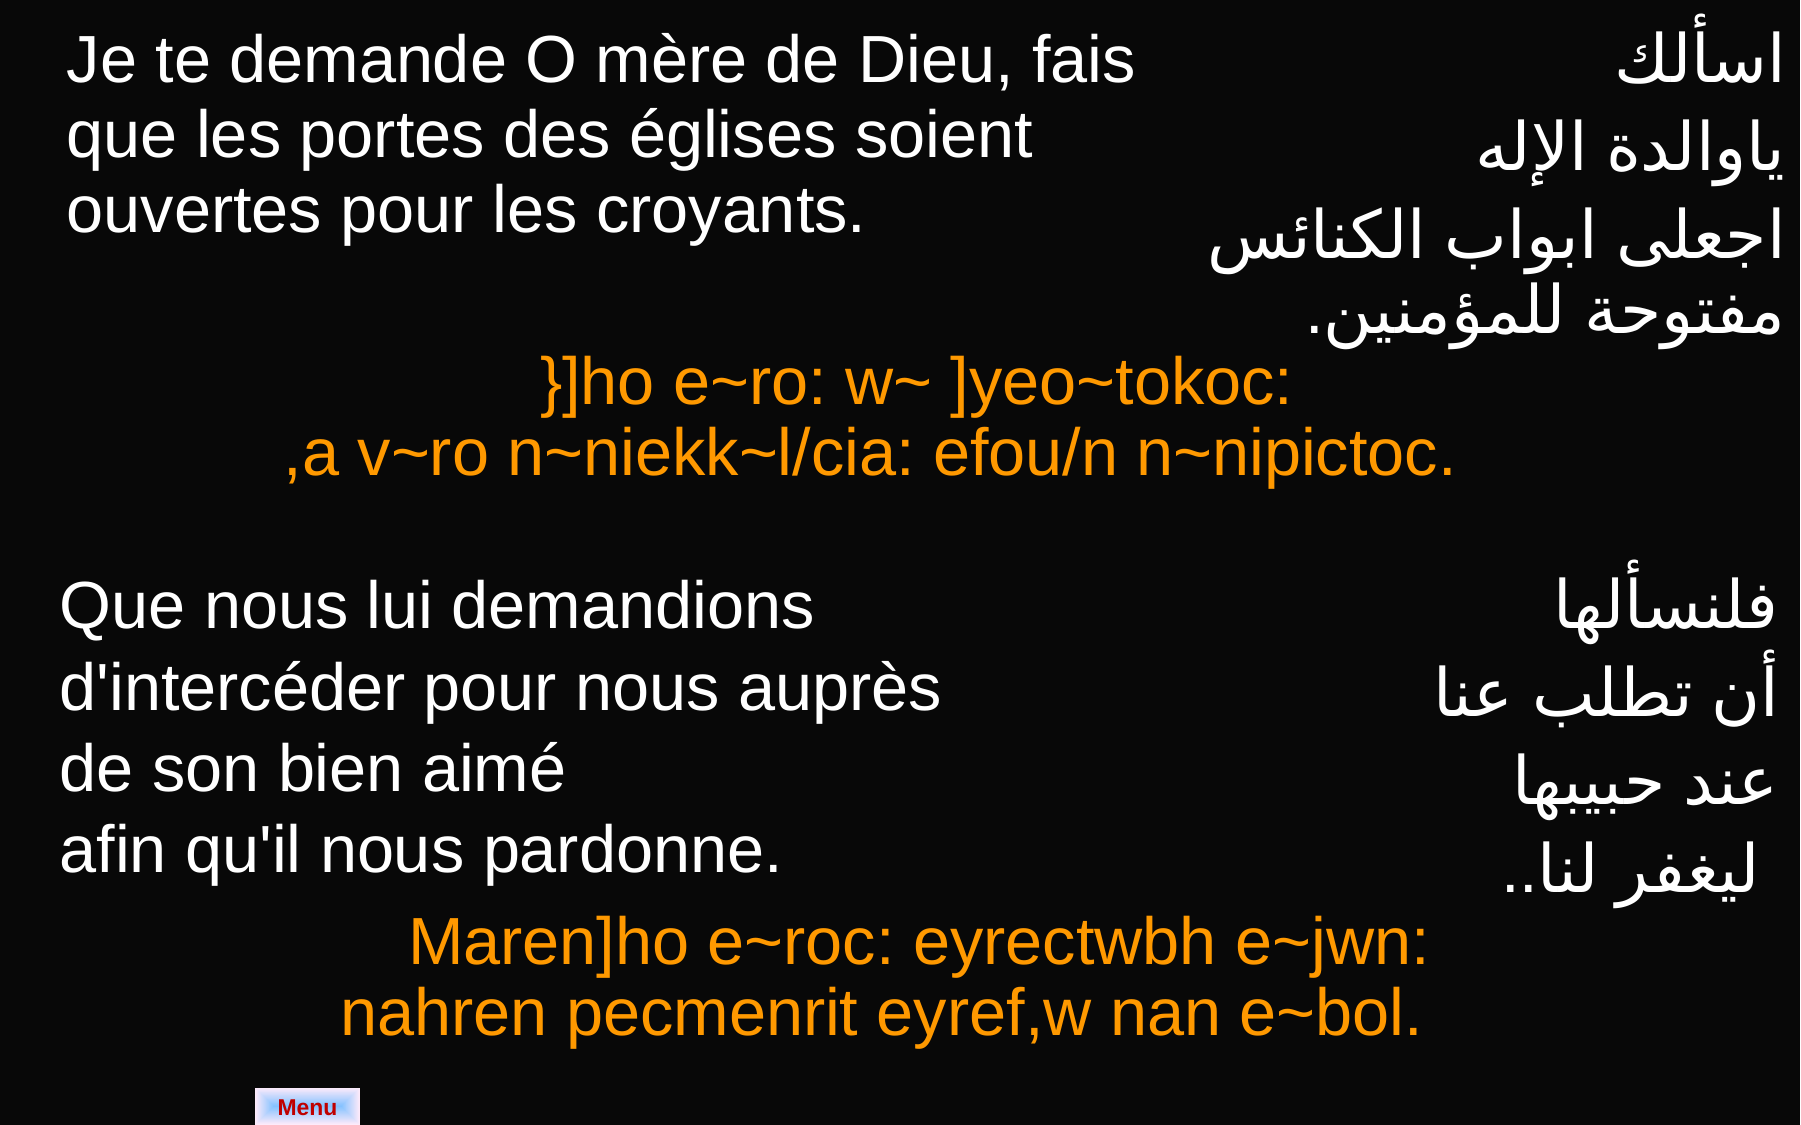

| Je te demande O mère de Dieu, fais que les portes des églises soient ouvertes pour les croyants. | اسألك ياوالدة الإله اجعلى ابواب الكنائس مفتوحة للمؤمنين. |
| --- | --- |
| }]ho e~ro: w~ ]yeo~tokoc: ,a v~ro n~niekk~l/cia: efou/n n~nipictoc. |  |
| Que nous lui demandions d'intercéder pour nous auprès de son bien aimé afin qu'il nous pardonne. | فلنسألها أن تطلب عنا عند حبيبها ليغفر لنا.. |
| --- | --- |
| Maren]ho e~roc: eyrectwbh e~jwn: nahren pecmenrit eyref,w nan e~bol. |  |

Menu